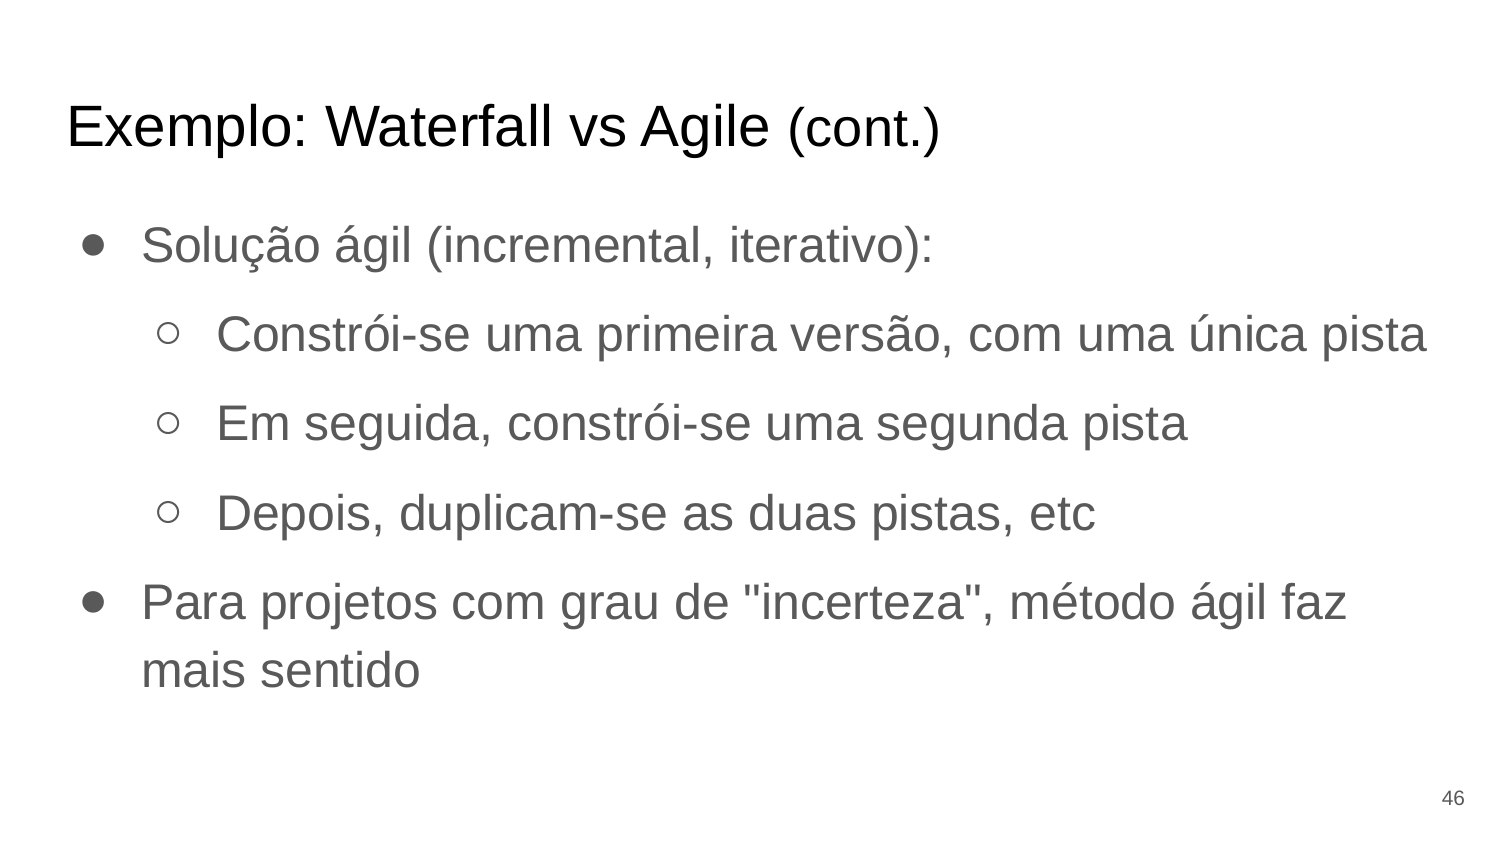

# Exemplo: Waterfall vs Agile (cont.)
Solução ágil (incremental, iterativo):
Constrói-se uma primeira versão, com uma única pista
Em seguida, constrói-se uma segunda pista
Depois, duplicam-se as duas pistas, etc
Para projetos com grau de "incerteza", método ágil faz mais sentido
46